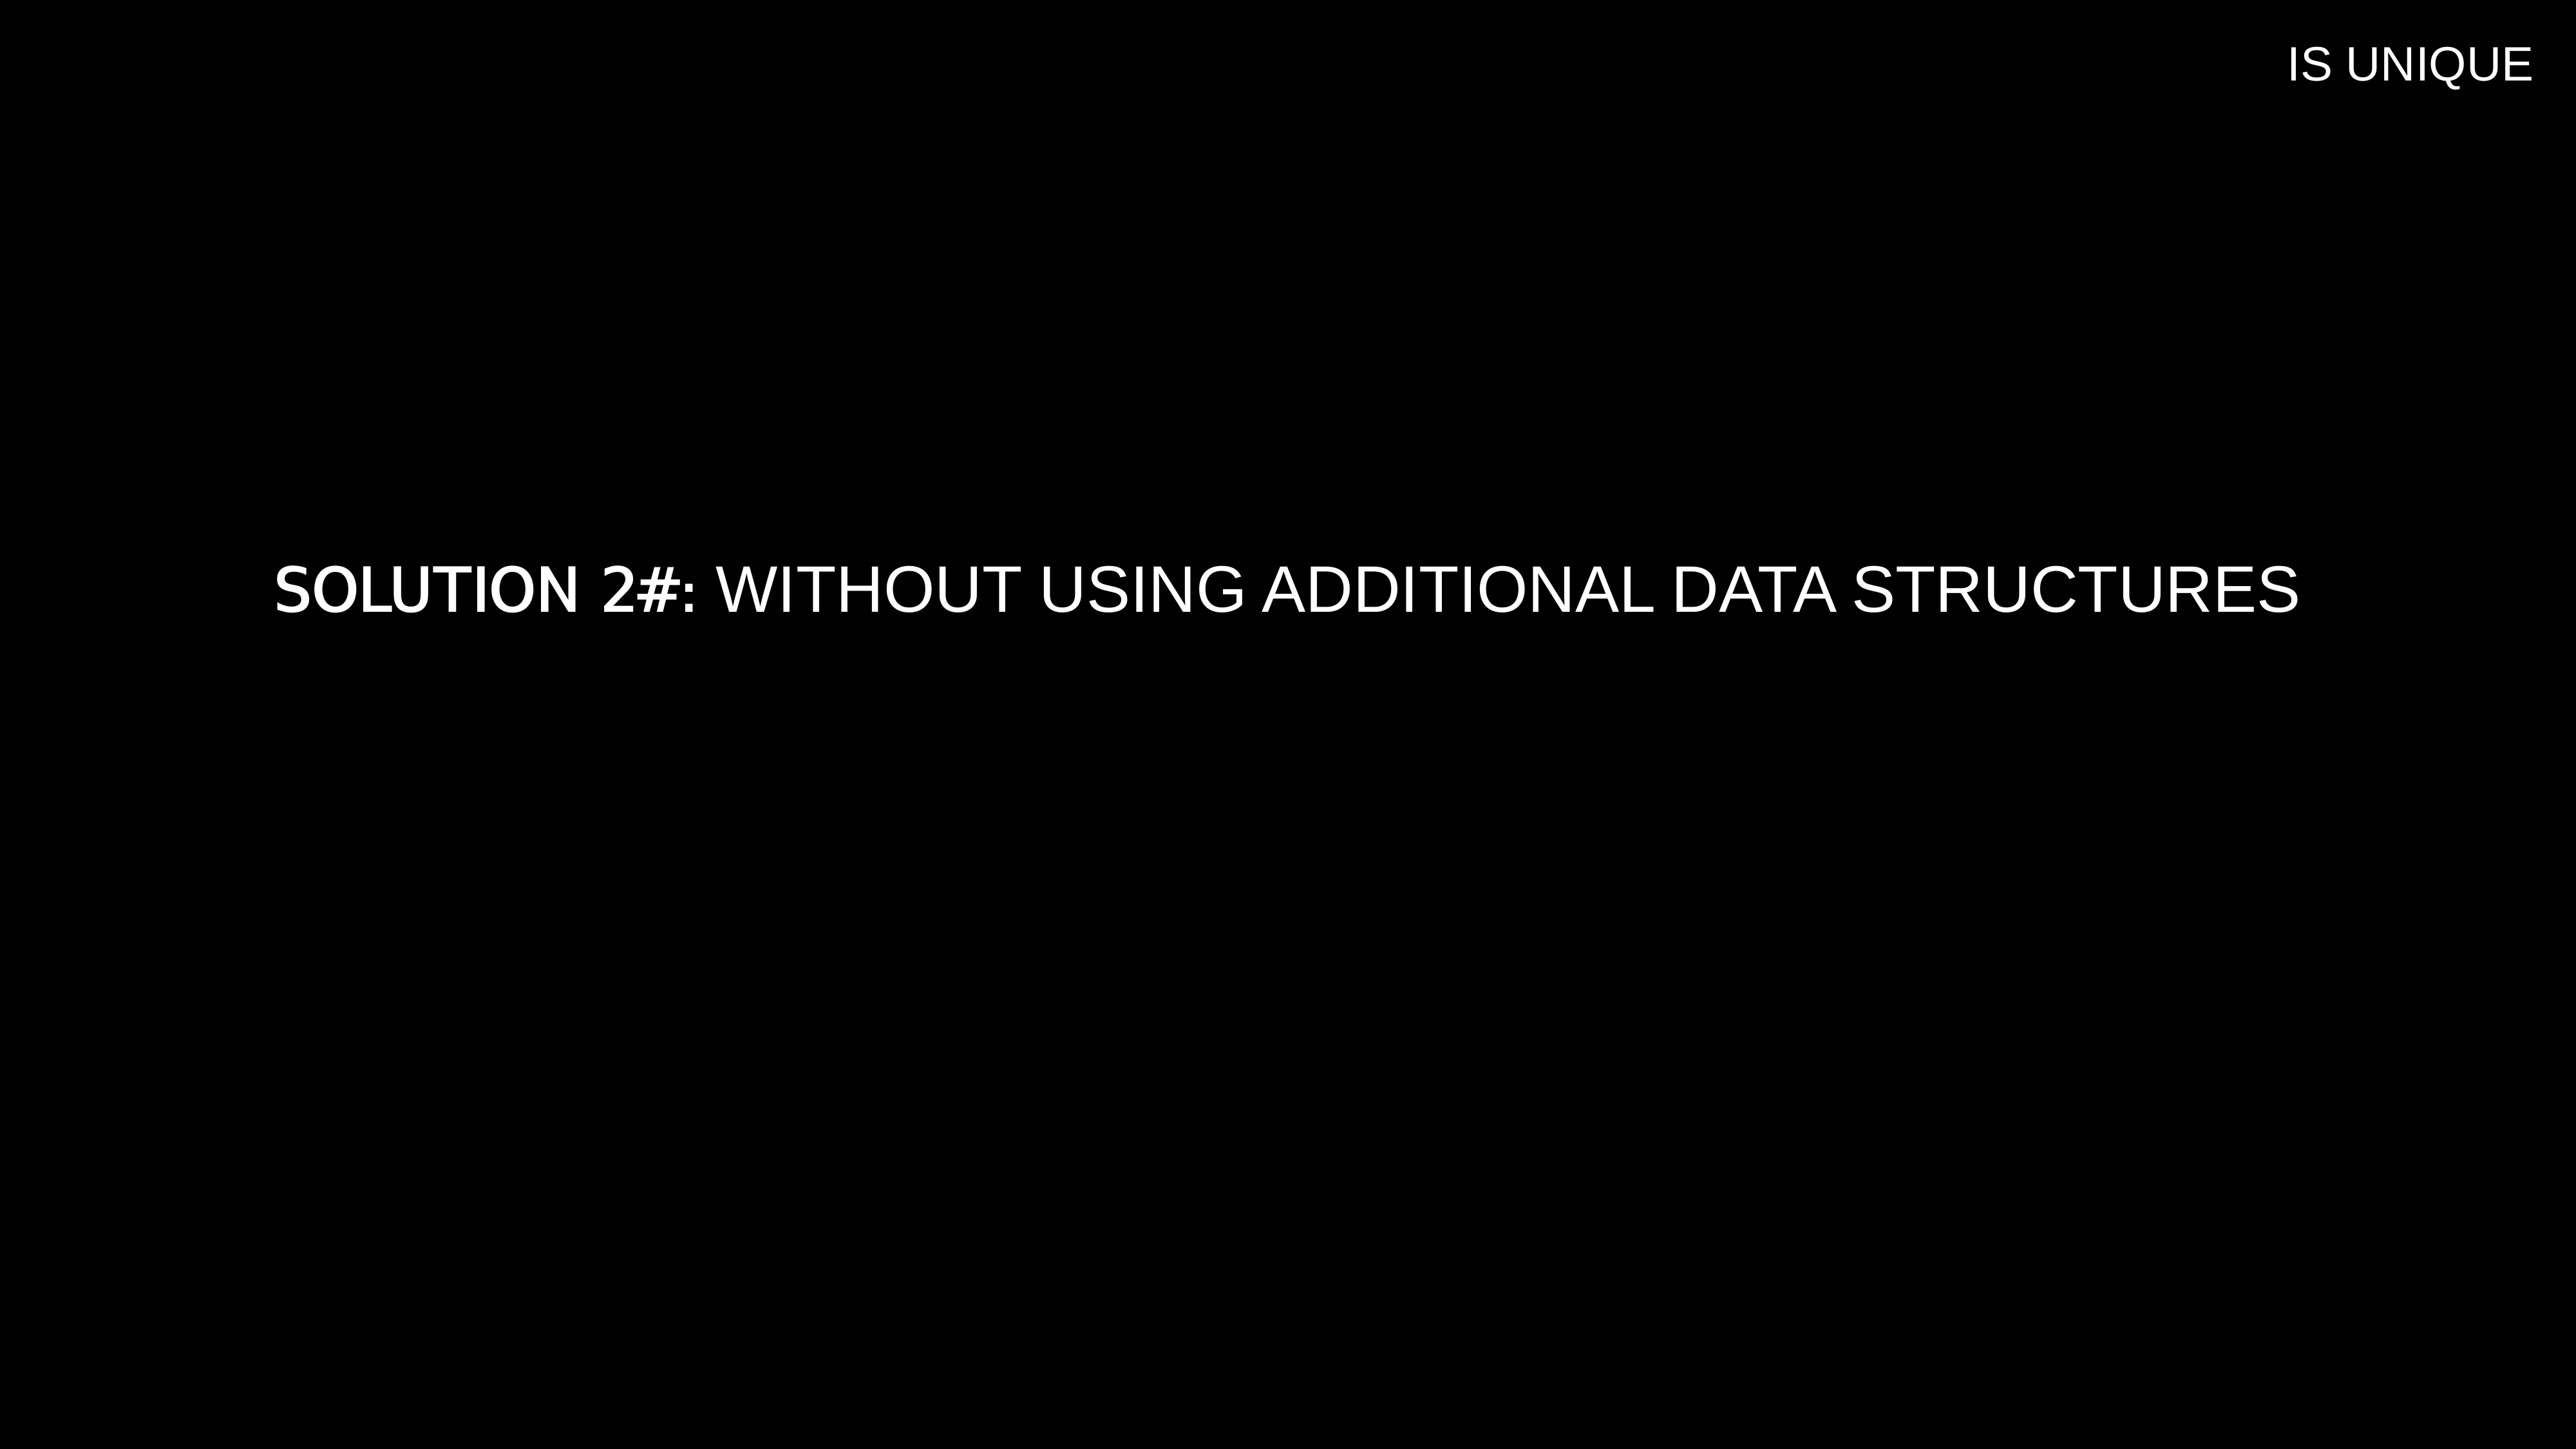

IS UNIQUE
# Solution 2#: WITHOUT USING ADDITIONAL DATA STRUCTURES